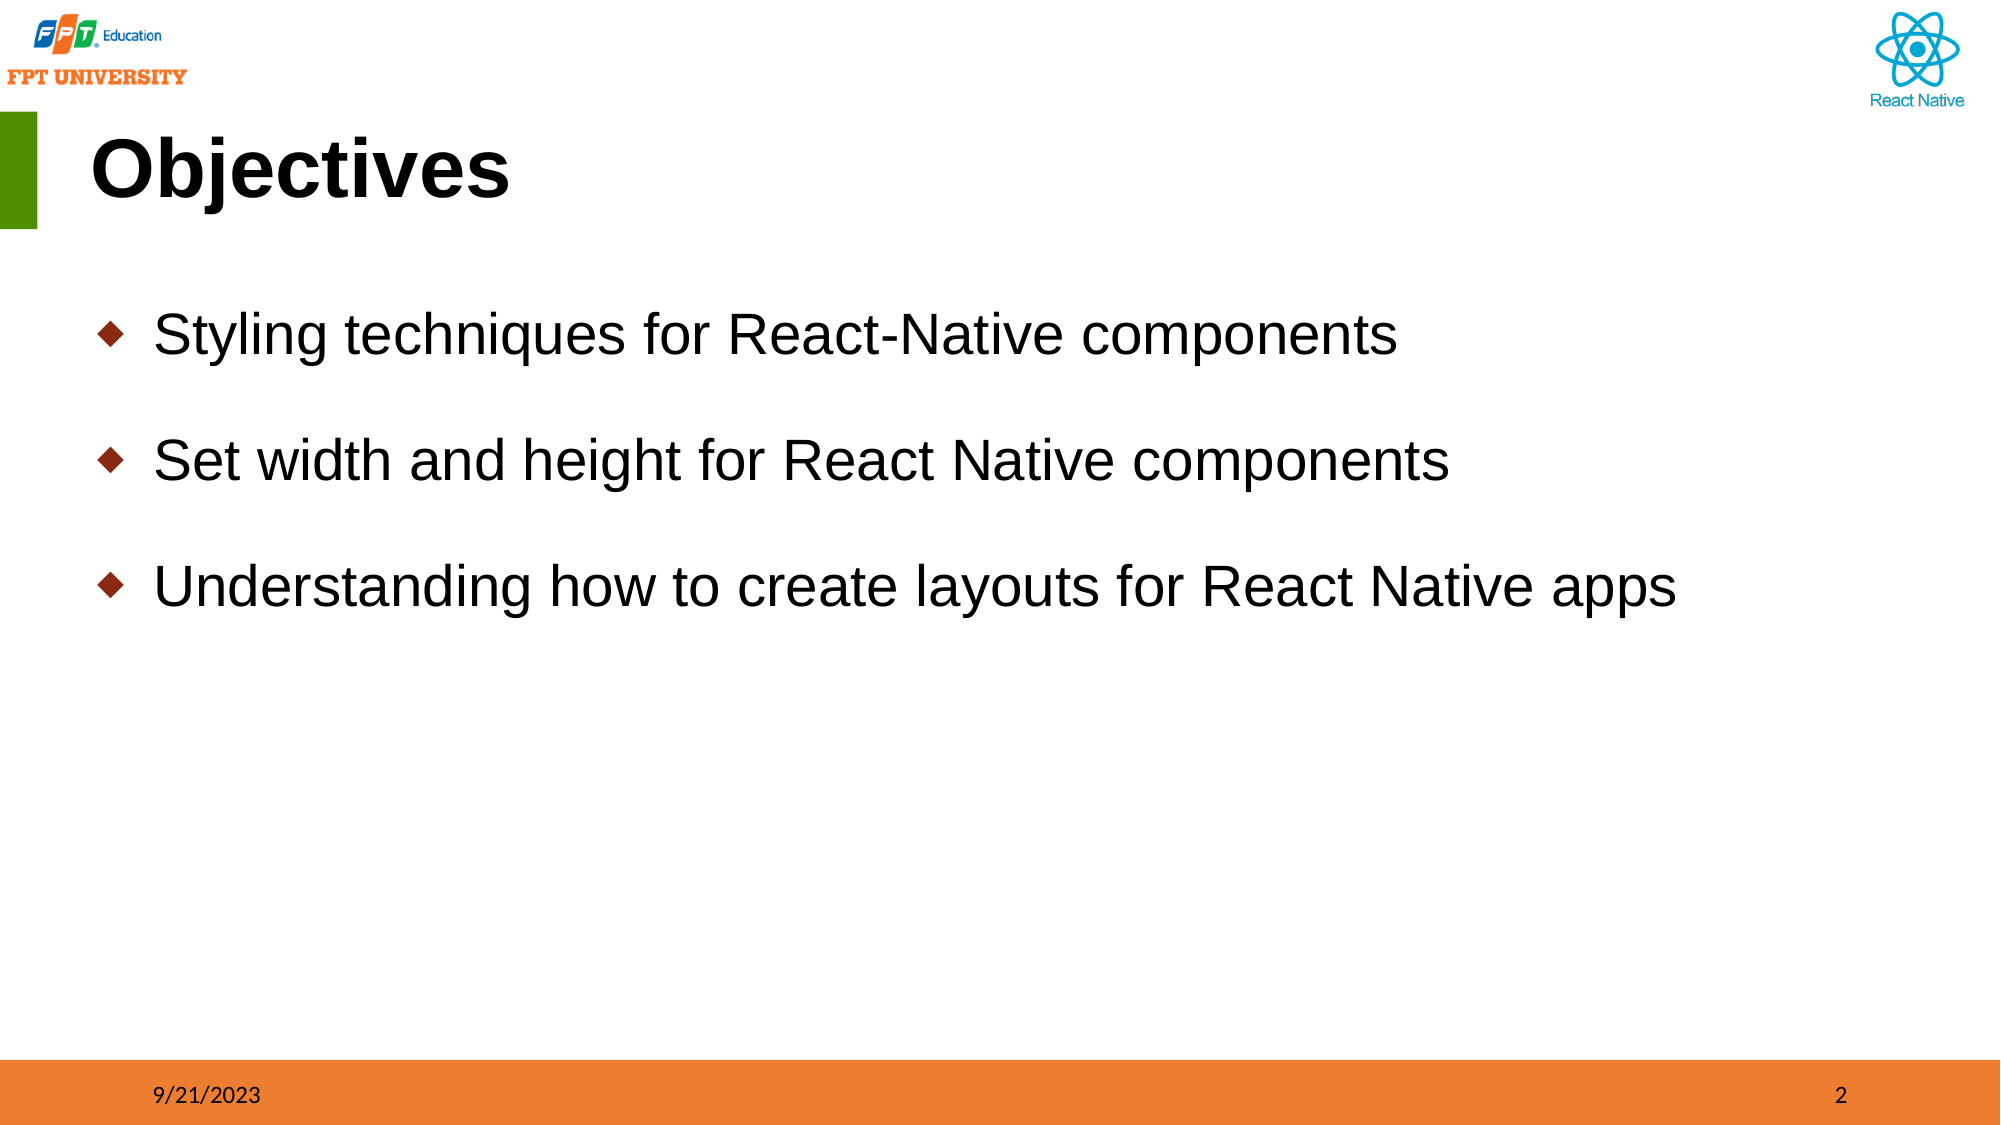

# Objectives
Styling techniques for React-Native components
Set width and height for React Native components
Understanding how to create layouts for React Native apps

9/21/2023
2